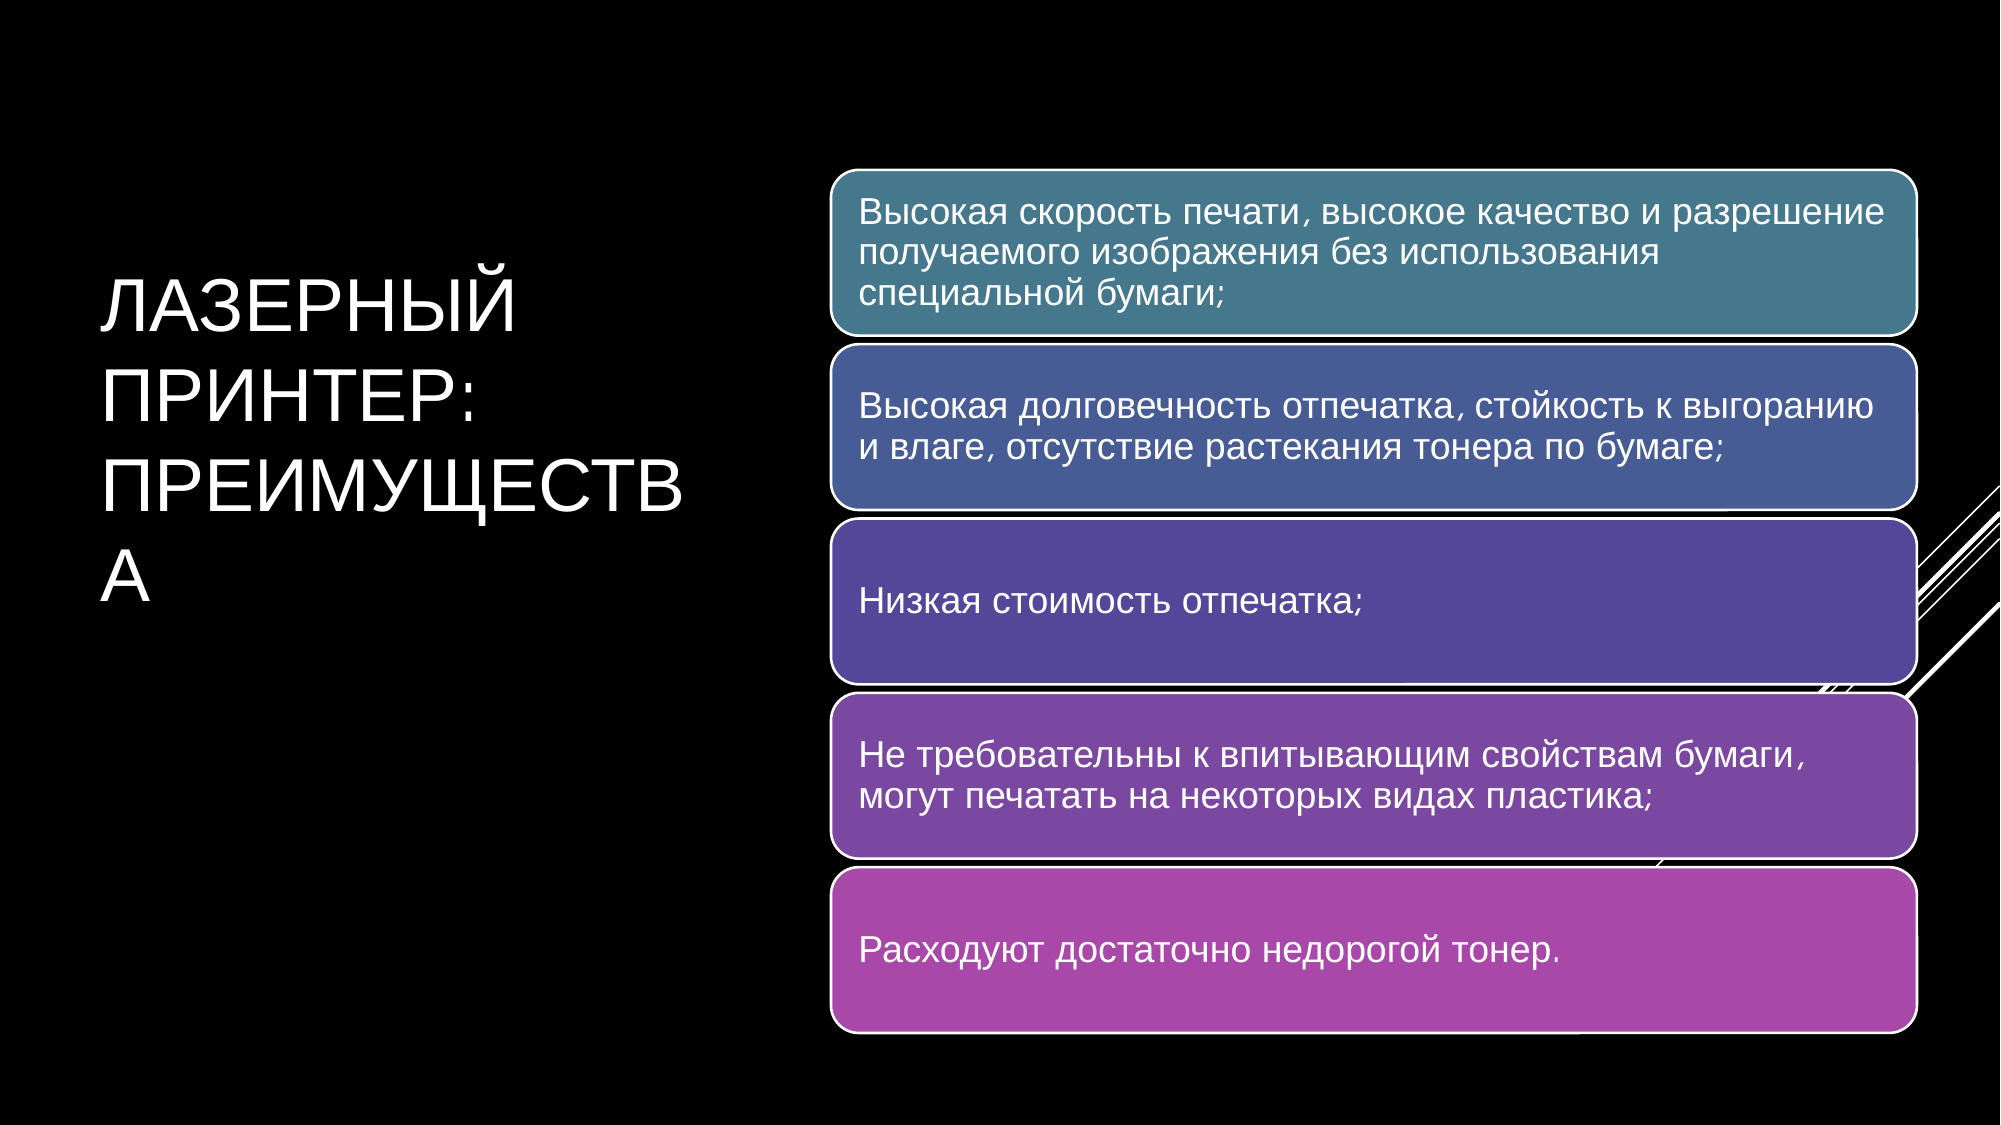

# Лазерный принтер: преимущества
Высокая скорость печати, высокое качество и разрешение получаемого изображения без использования специальной бумаги;
Высокая долговечность отпечатка, стойкость к выгоранию и влаге, отсутствие растекания тонера по бумаге;
Низкая стоимость отпечатка;
Не требовательны к впитывающим свойствам бумаги, могут печатать на некоторых видах пластика;
Расходуют достаточно недорогой тонер.